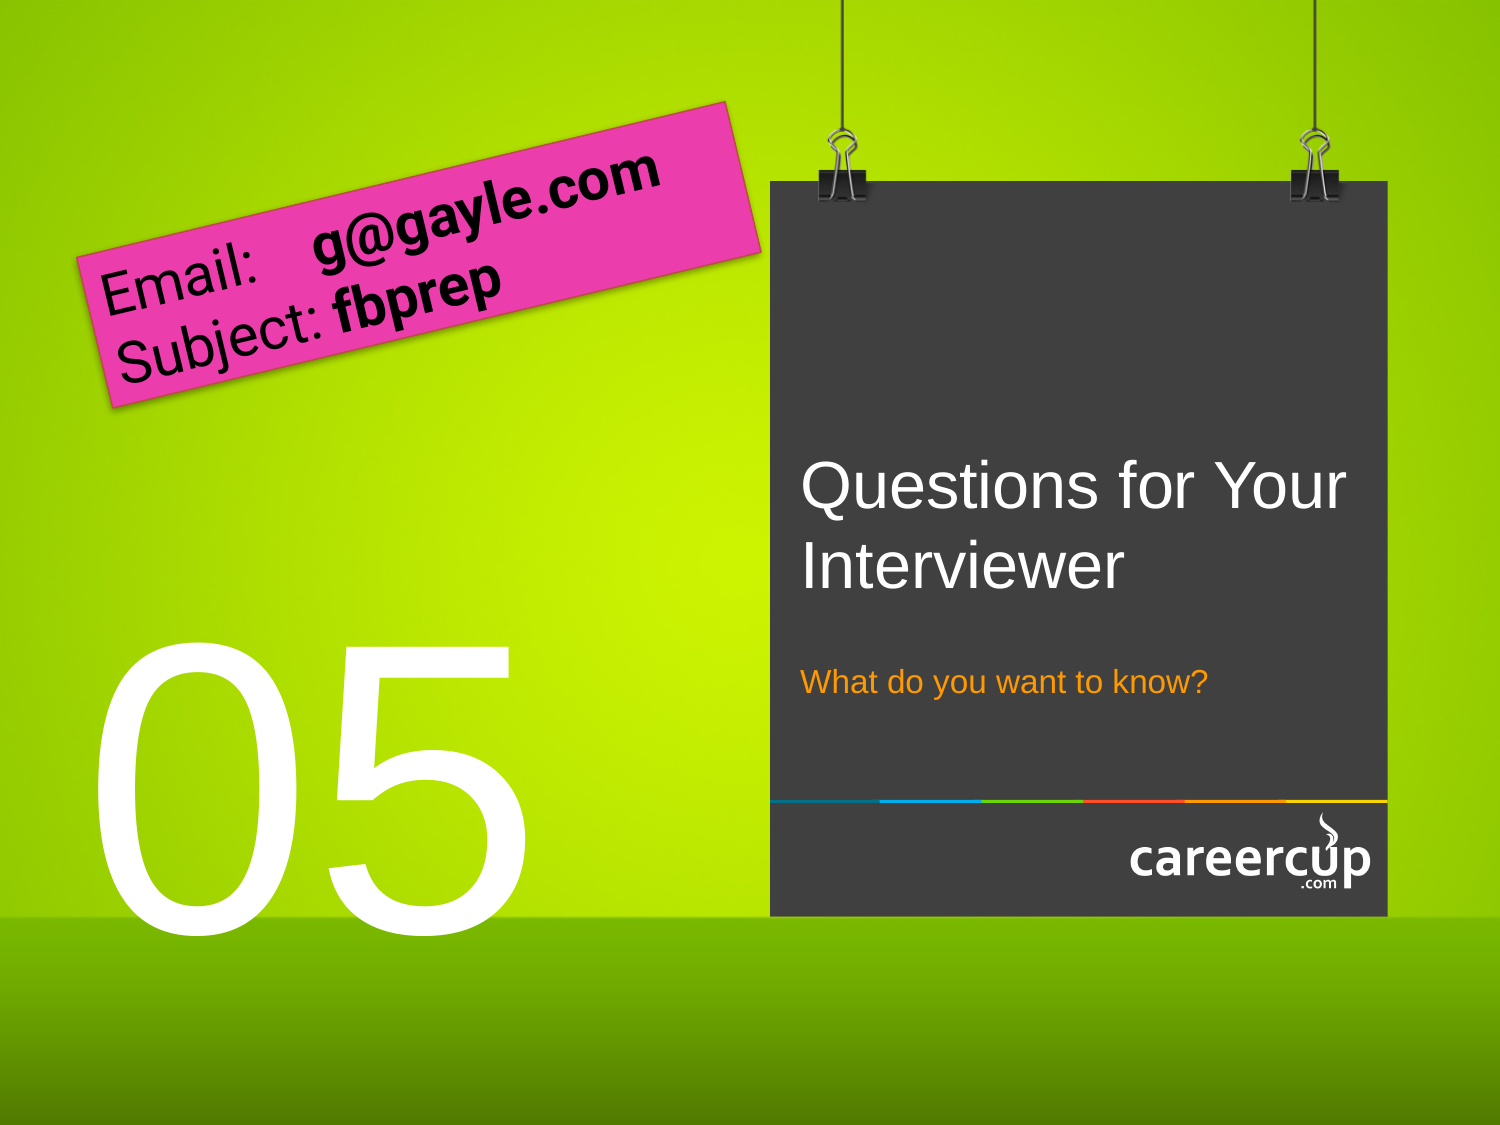

Email:    g@gayle.com
Subject: fbprep
Questions for Your Interviewer
05
What do you want to know?